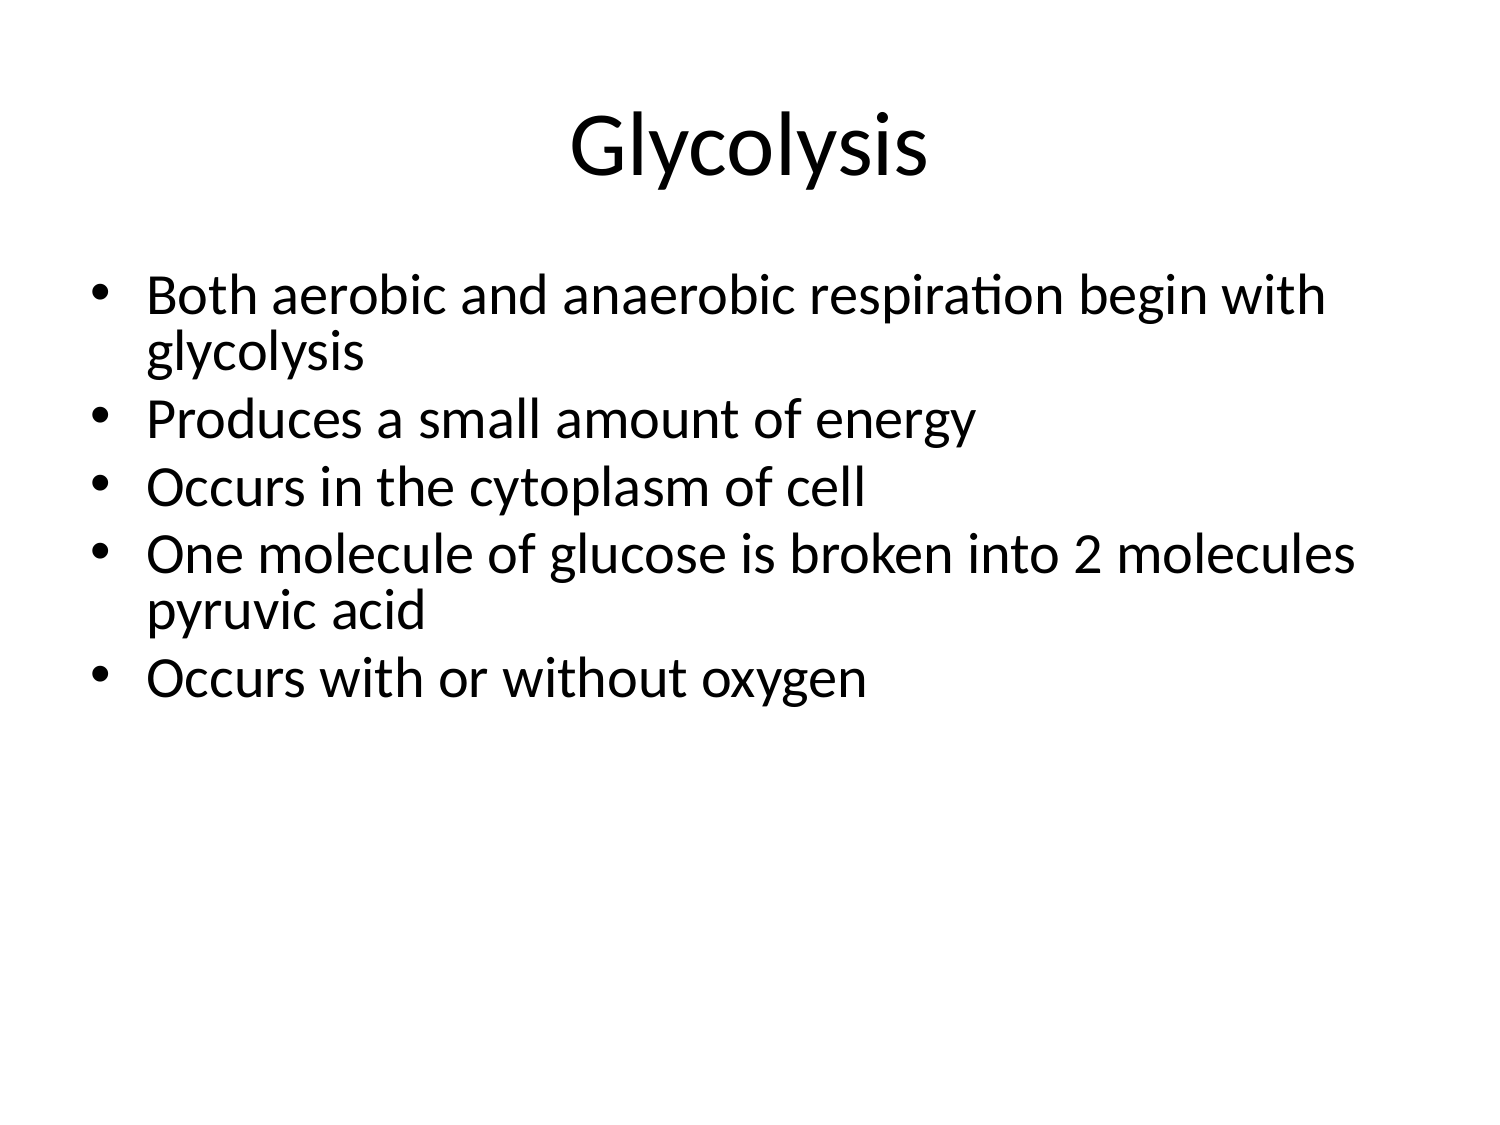

# Glycolysis
Both aerobic and anaerobic respiration begin with glycolysis
Produces a small amount of energy
Occurs in the cytoplasm of cell
One molecule of glucose is broken into 2 molecules pyruvic acid
Occurs with or without oxygen